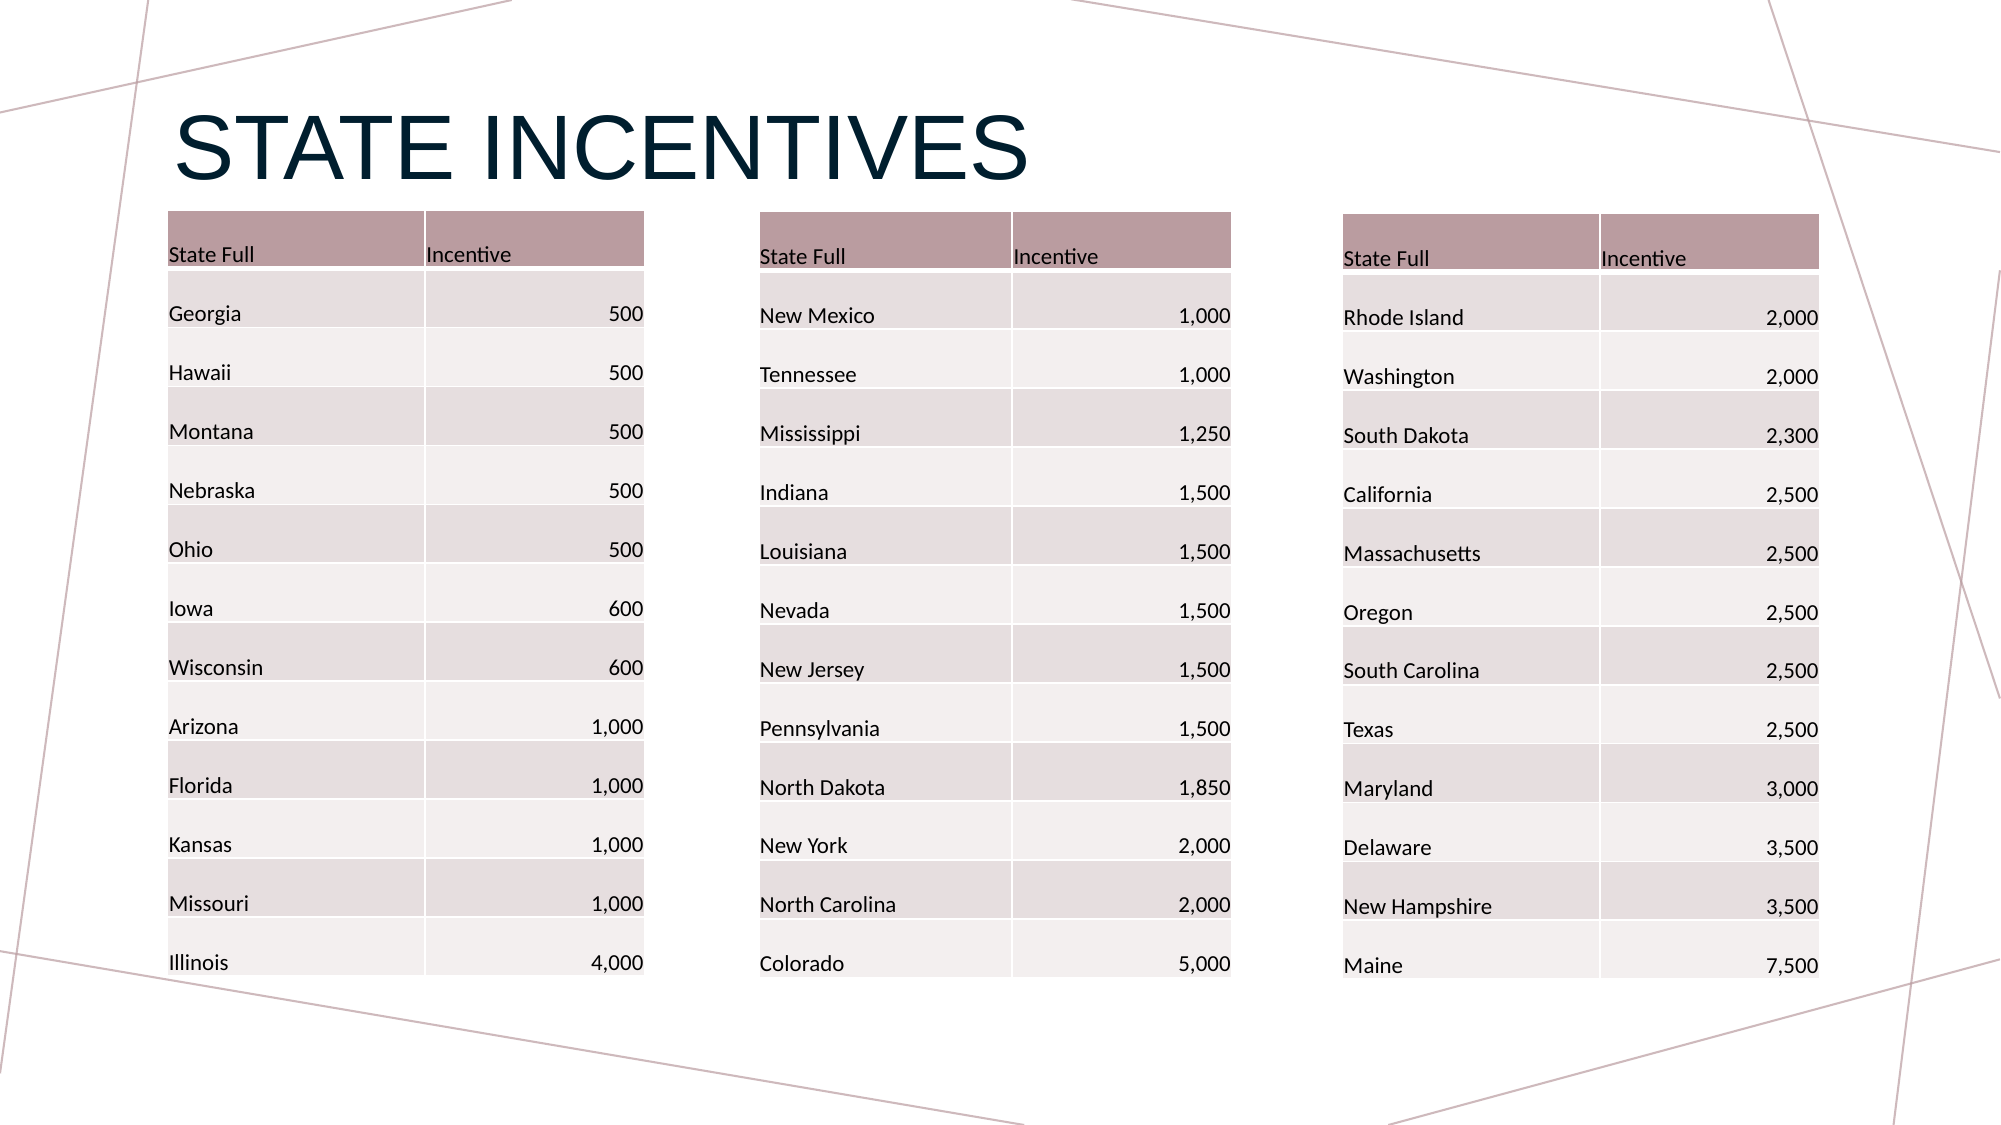

# State Incentives
| State Full | Incentive |
| --- | --- |
| Georgia | 500 |
| Hawaii | 500 |
| Montana | 500 |
| Nebraska | 500 |
| Ohio | 500 |
| Iowa | 600 |
| Wisconsin | 600 |
| Arizona | 1,000 |
| Florida | 1,000 |
| Kansas | 1,000 |
| Missouri | 1,000 |
| Illinois | 4,000 |
| State Full | Incentive |
| --- | --- |
| New Mexico | 1,000 |
| Tennessee | 1,000 |
| Mississippi | 1,250 |
| Indiana | 1,500 |
| Louisiana | 1,500 |
| Nevada | 1,500 |
| New Jersey | 1,500 |
| Pennsylvania | 1,500 |
| North Dakota | 1,850 |
| New York | 2,000 |
| North Carolina | 2,000 |
| Colorado | 5,000 |
| State Full | Incentive |
| --- | --- |
| Rhode Island | 2,000 |
| Washington | 2,000 |
| South Dakota | 2,300 |
| California | 2,500 |
| Massachusetts | 2,500 |
| Oregon | 2,500 |
| South Carolina | 2,500 |
| Texas | 2,500 |
| Maryland | 3,000 |
| Delaware | 3,500 |
| New Hampshire | 3,500 |
| Maine | 7,500 |